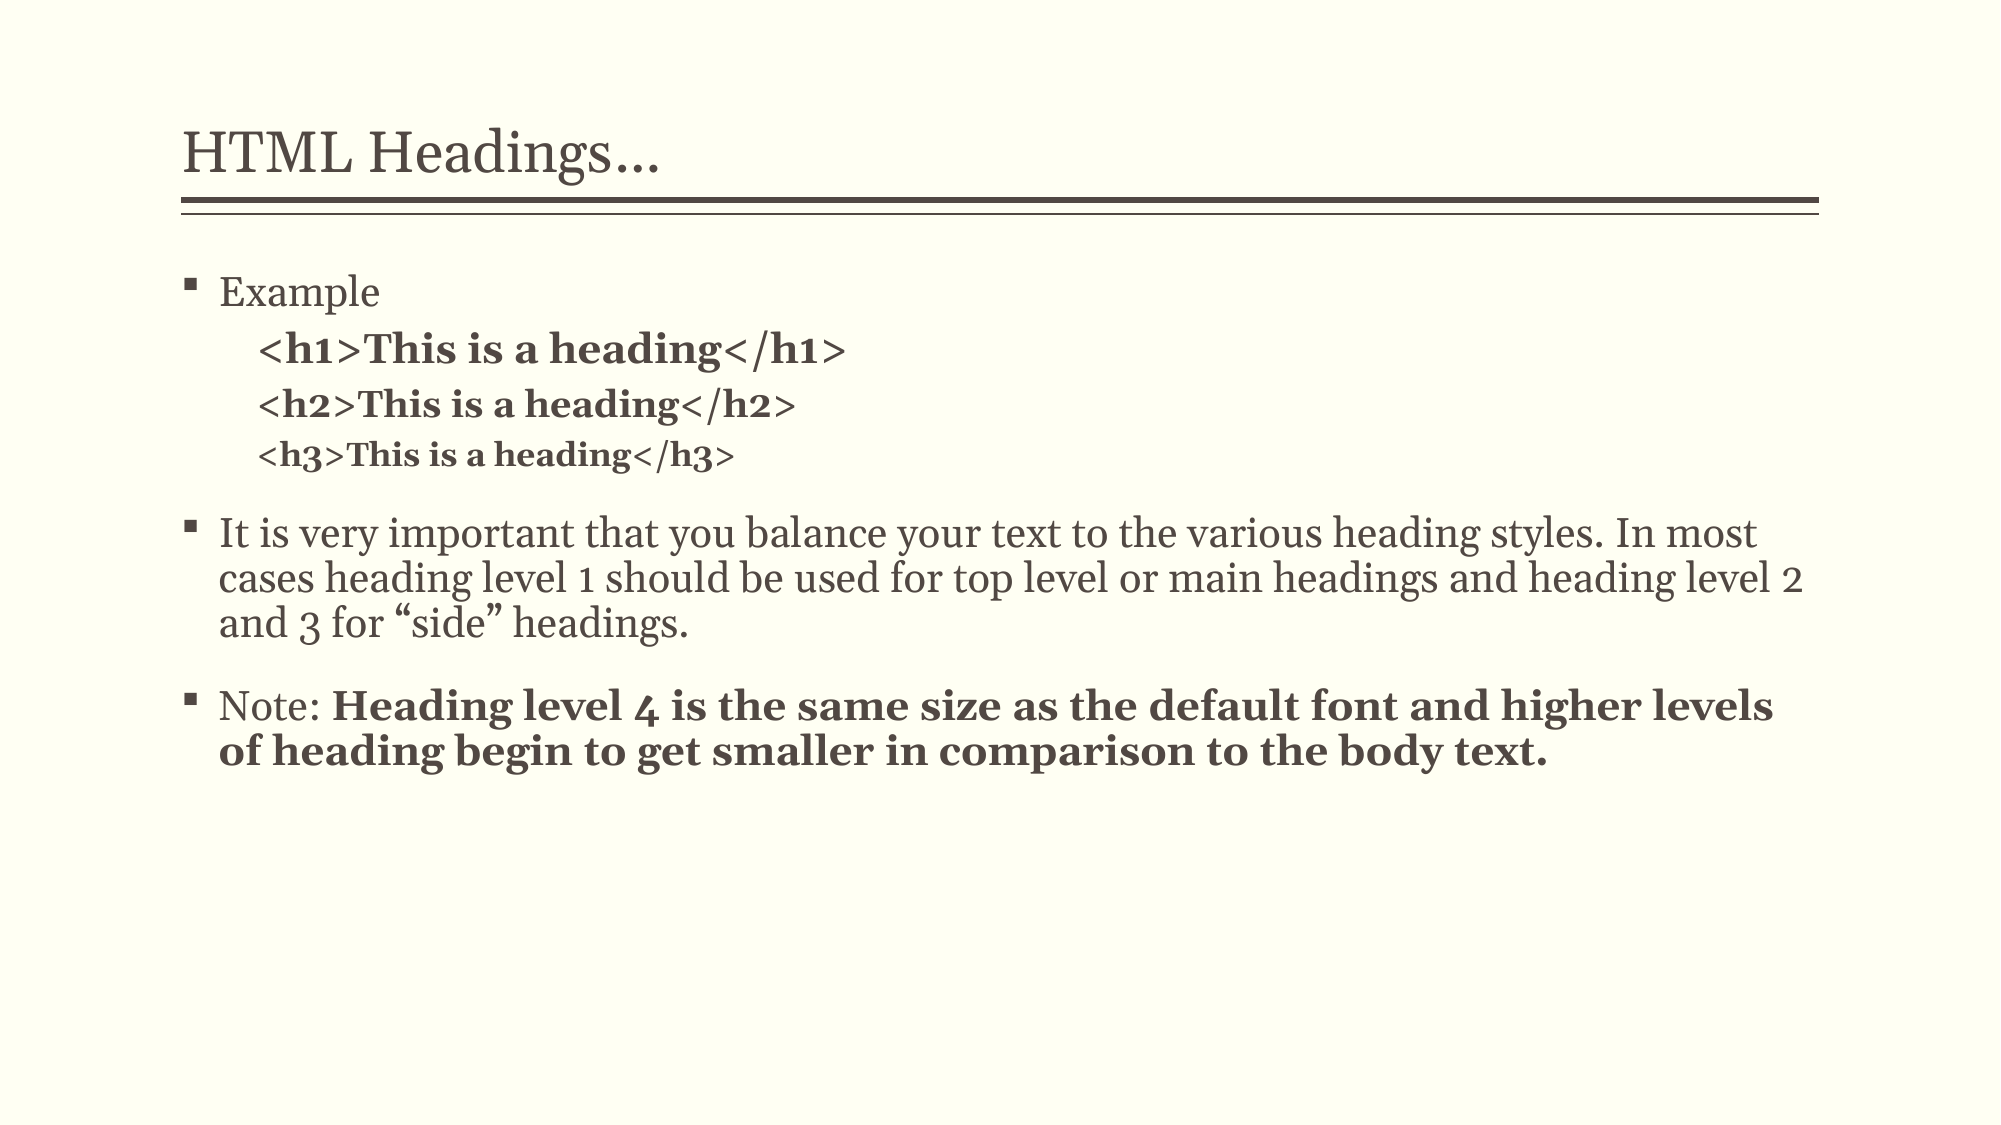

# HTML Headings…
Example
<h1>This is a heading</h1>
<h2>This is a heading</h2>
<h3>This is a heading</h3>
It is very important that you balance your text to the various heading styles. In most cases heading level 1 should be used for top level or main headings and heading level 2 and 3 for “side” headings.
Note: Heading level 4 is the same size as the default font and higher levels of heading begin to get smaller in comparison to the body text.